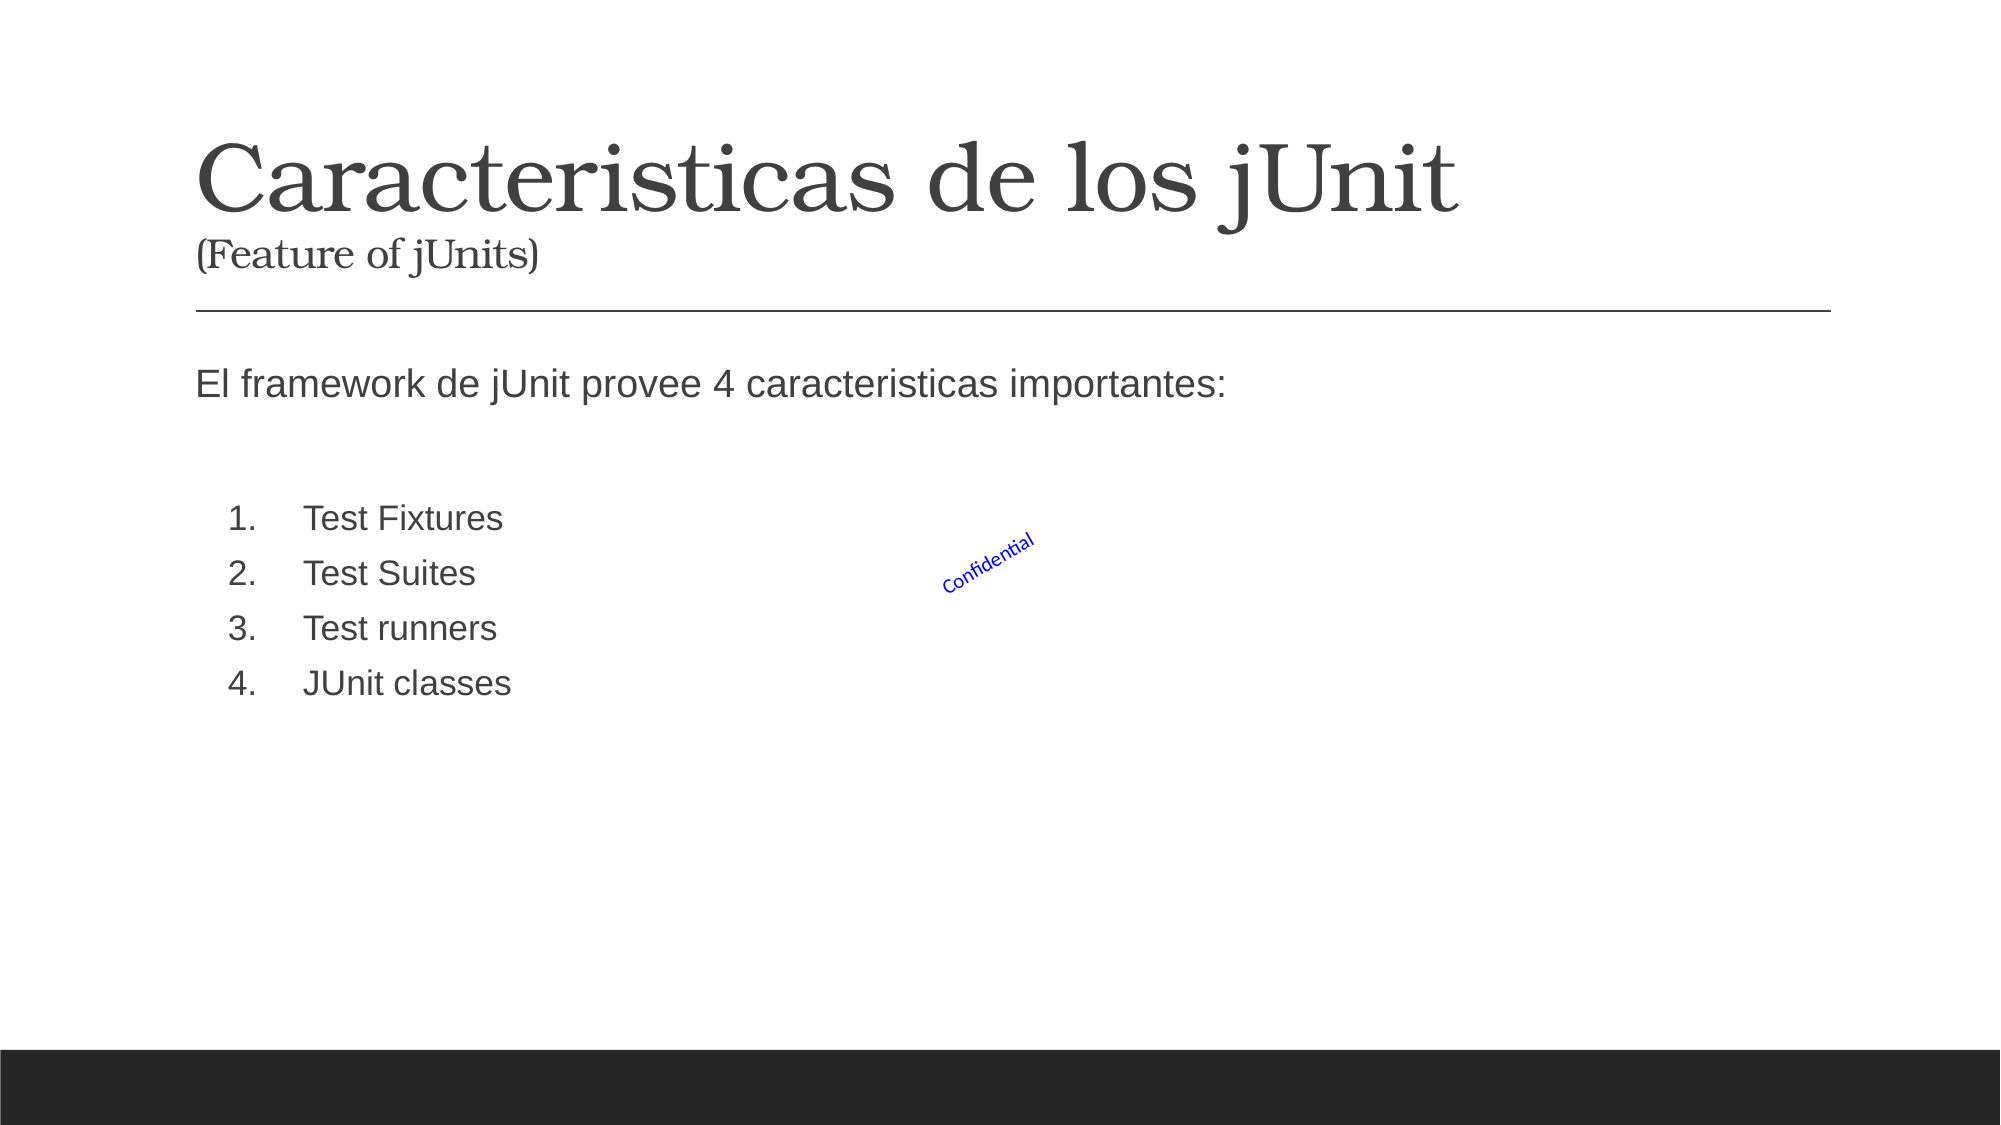

# Caracteristicas de los jUnit (Feature of jUnits)
El framework de jUnit provee 4 caracteristicas importantes:

Test Fixtures
Test Suites
Test runners
JUnit classes